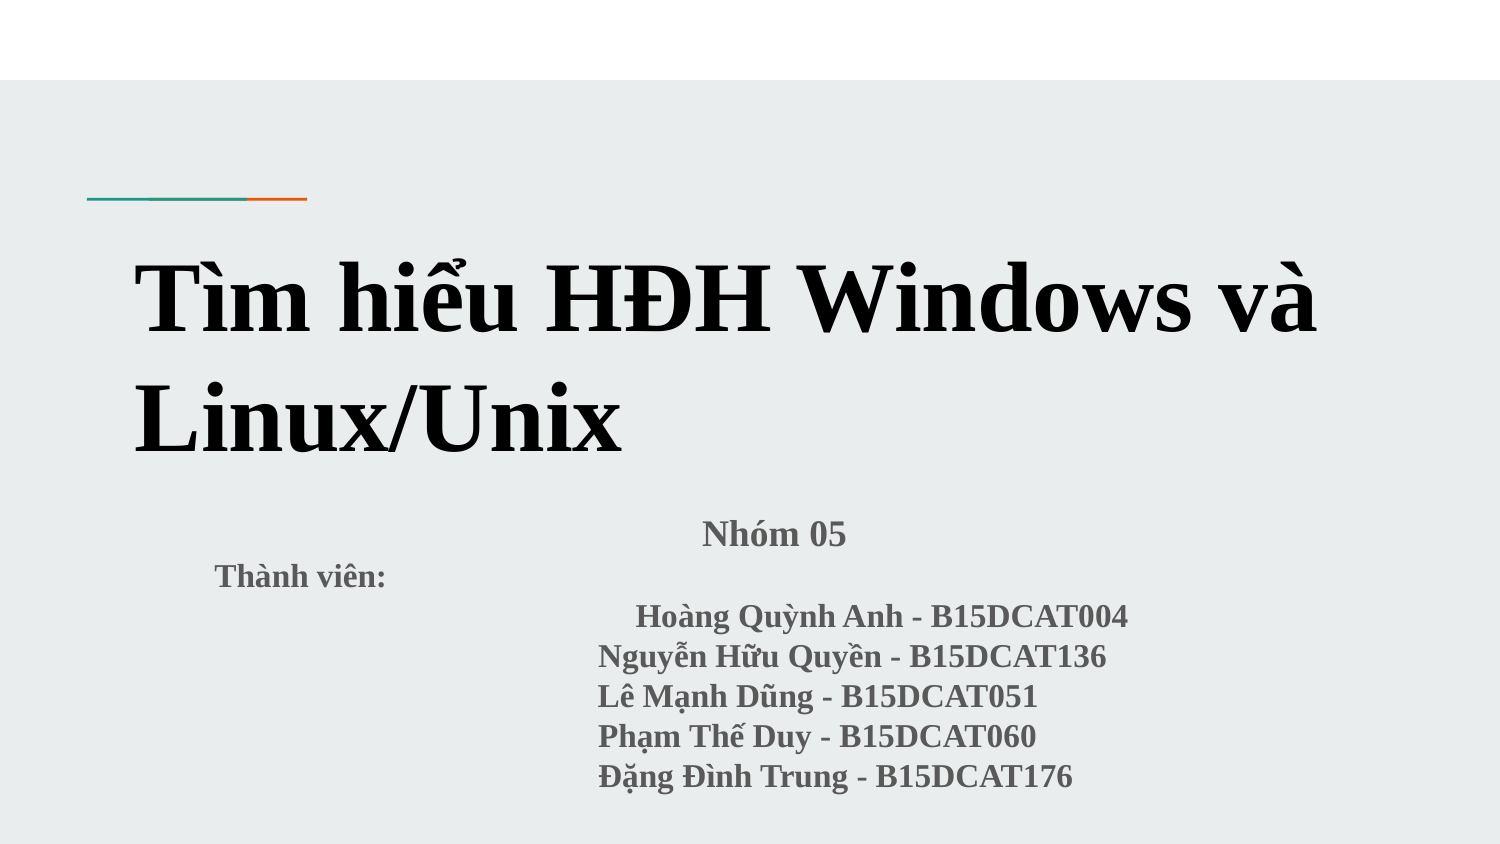

# Tìm hiểu HĐH Windows và Linux/Unix
Nhóm 05
           Thành viên:
	        Hoàng Quỳnh Anh - B15DCAT004
                                      Nguyễn Hữu Quyền - B15DCAT136
                                               Lê Mạnh Dũng - B15DCAT051
                                      Phạm Thế Duy - B15DCAT060
                                      Đặng Đình Trung - B15DCAT176